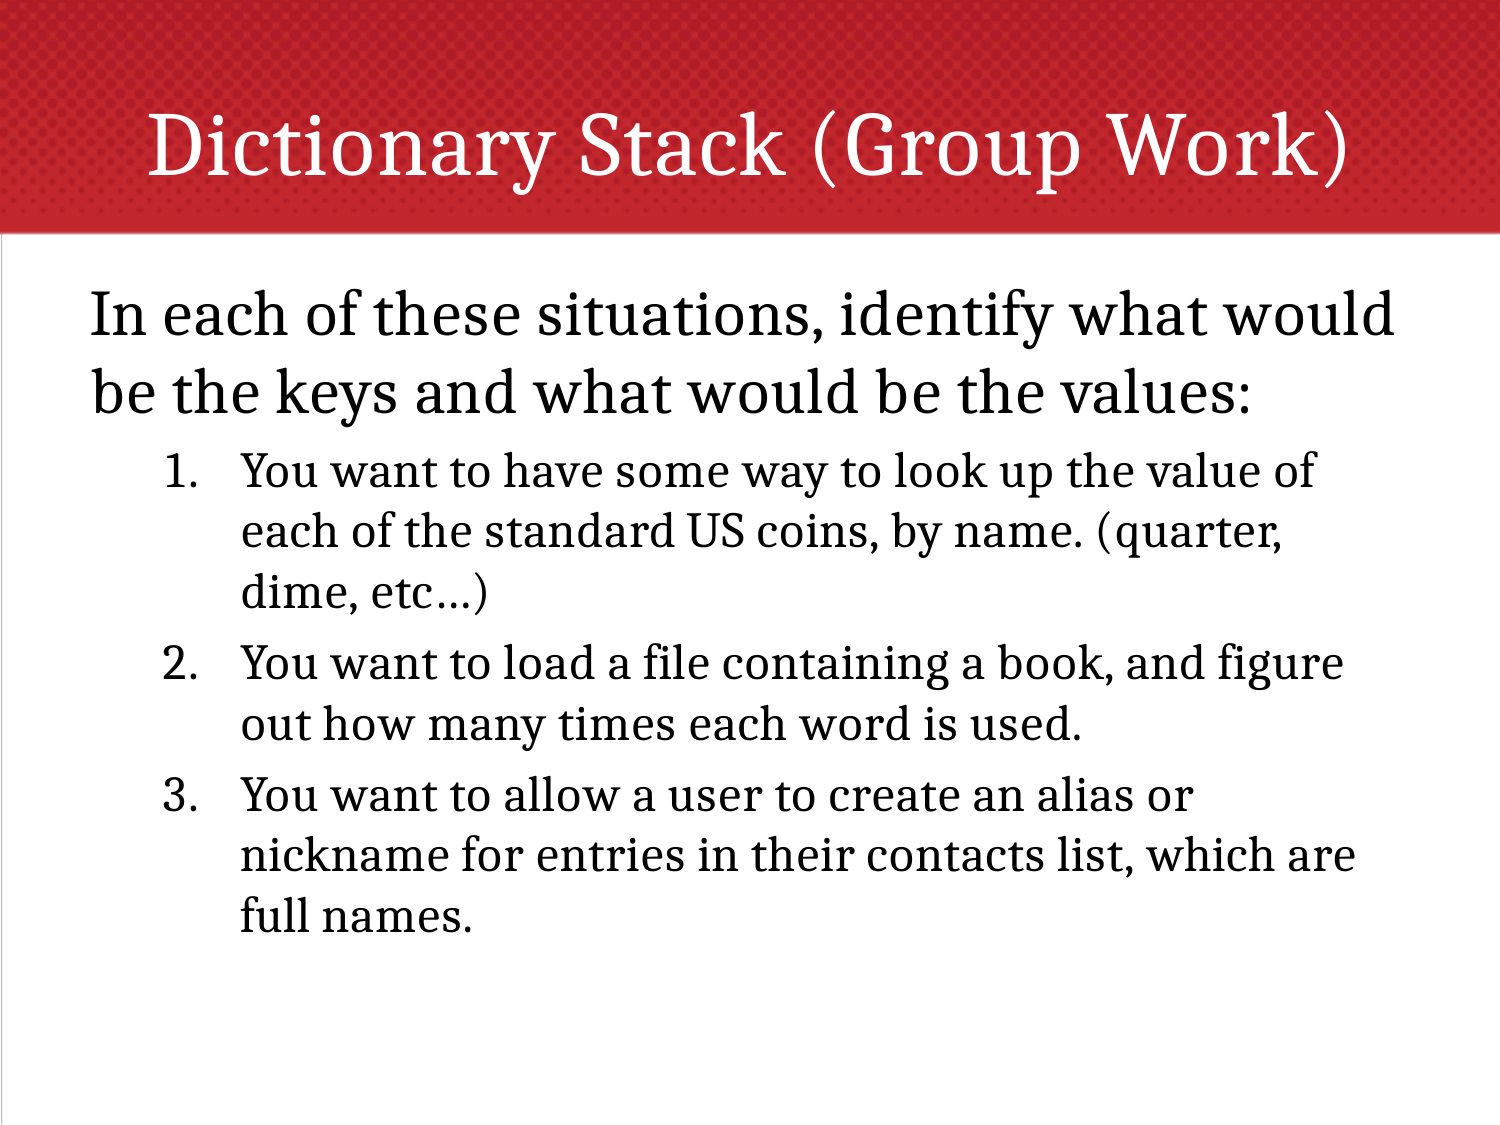

# Dictionary Stack (Group Work)
In each of these situations, identify what would be the keys and what would be the values:
You want to have some way to look up the value of each of the standard US coins, by name. (quarter, dime, etc…)
You want to load a file containing a book, and figure out how many times each word is used.
You want to allow a user to create an alias or nickname for entries in their contacts list, which are full names.